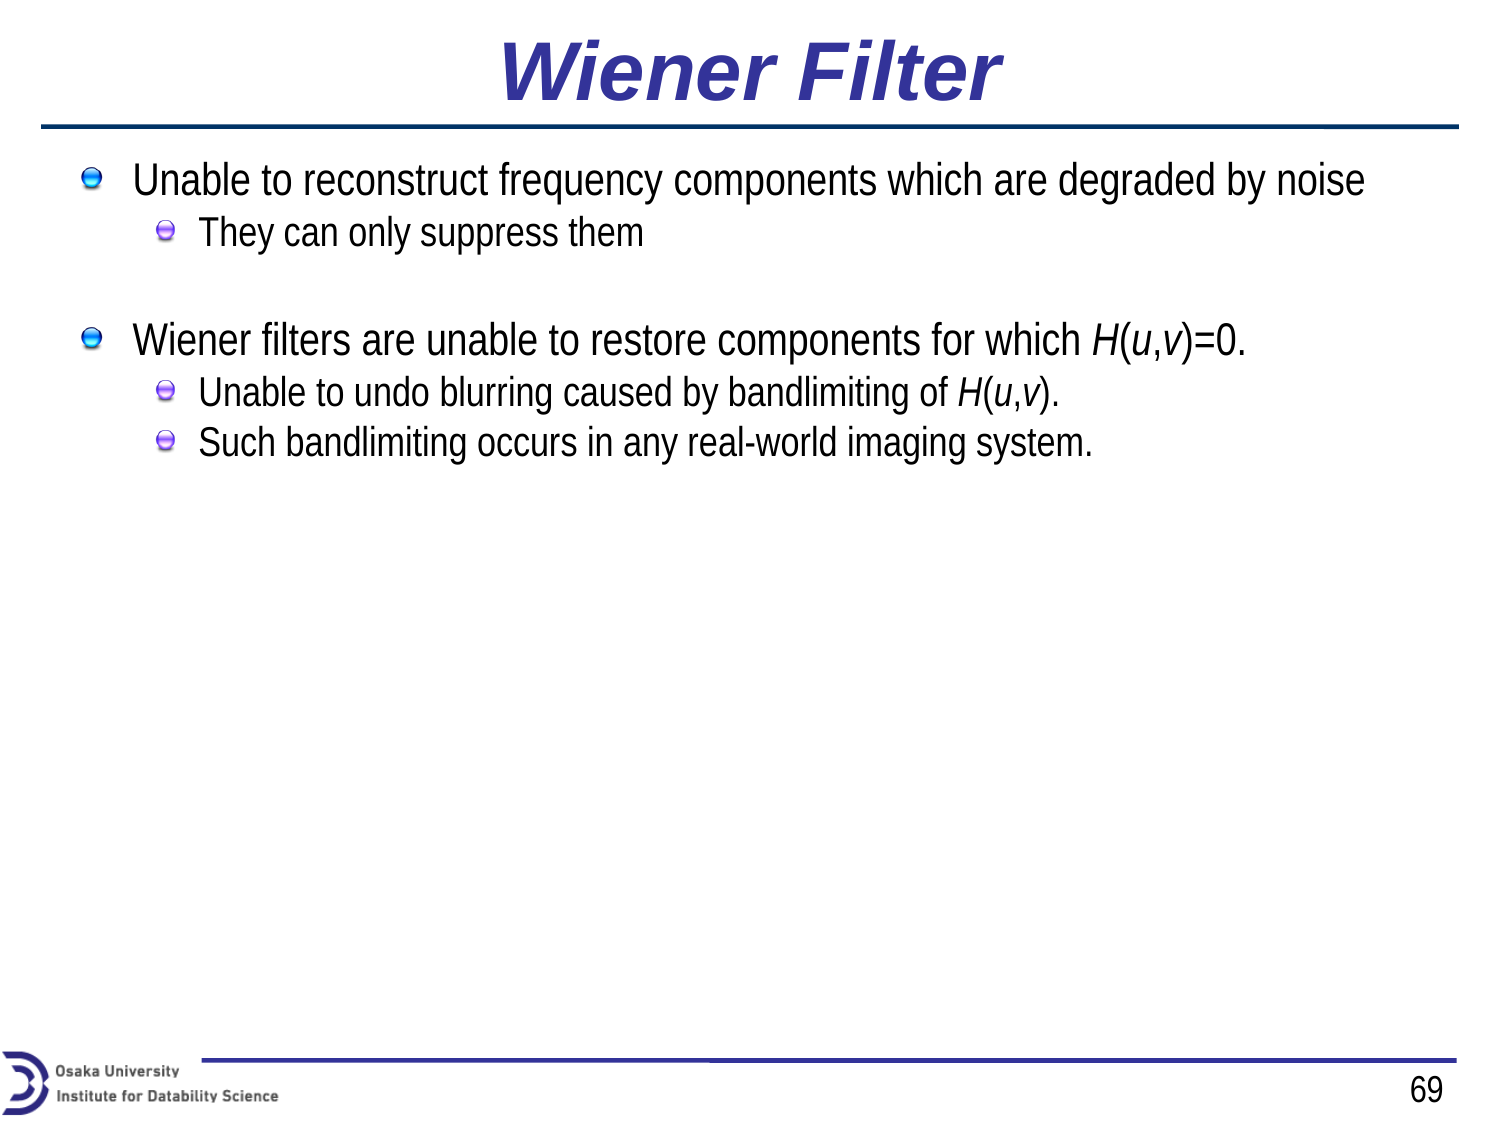

# Wiener Filter
Unable to reconstruct frequency components which are degraded by noise
They can only suppress them

Wiener filters are unable to restore components for which H(u,v)=0.
Unable to undo blurring caused by bandlimiting of H(u,v).
Such bandlimiting occurs in any real-world imaging system.
69